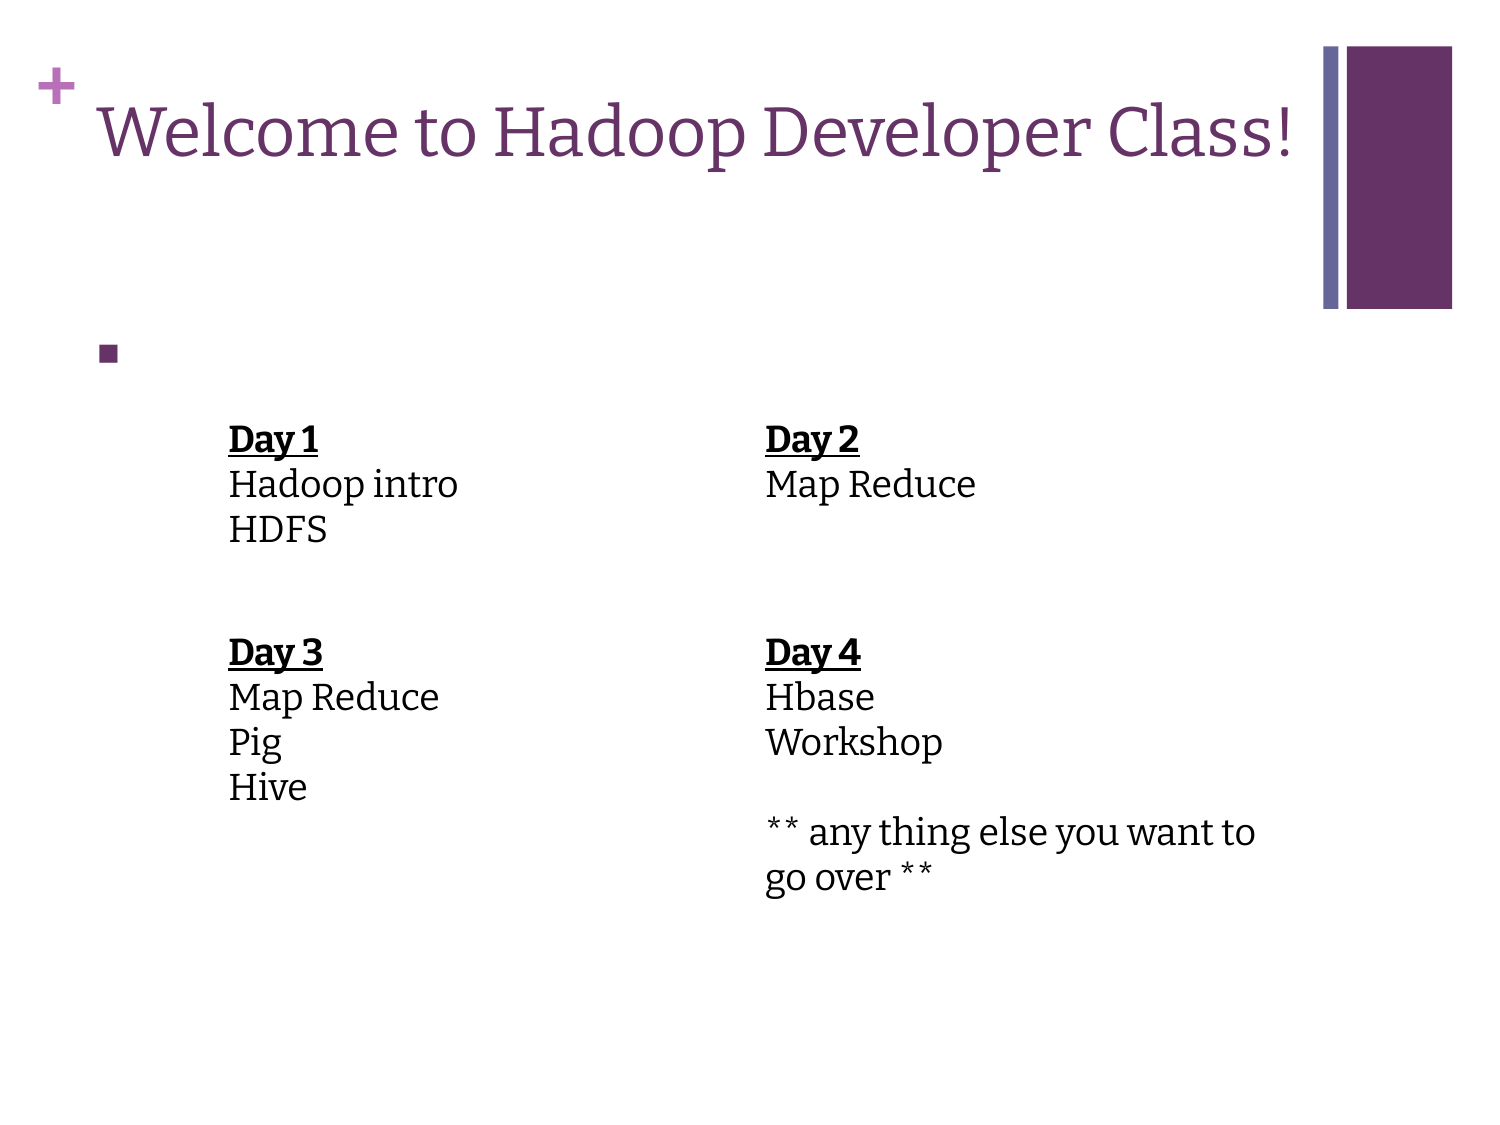

# Welcome to Hadoop Developer Class!

| Day 1 Hadoop intro HDFS | Day 2 Map Reduce |
| --- | --- |
| Day 3 Map Reduce Pig Hive | Day 4 Hbase Workshop \*\* any thing else you want to go over \*\* |